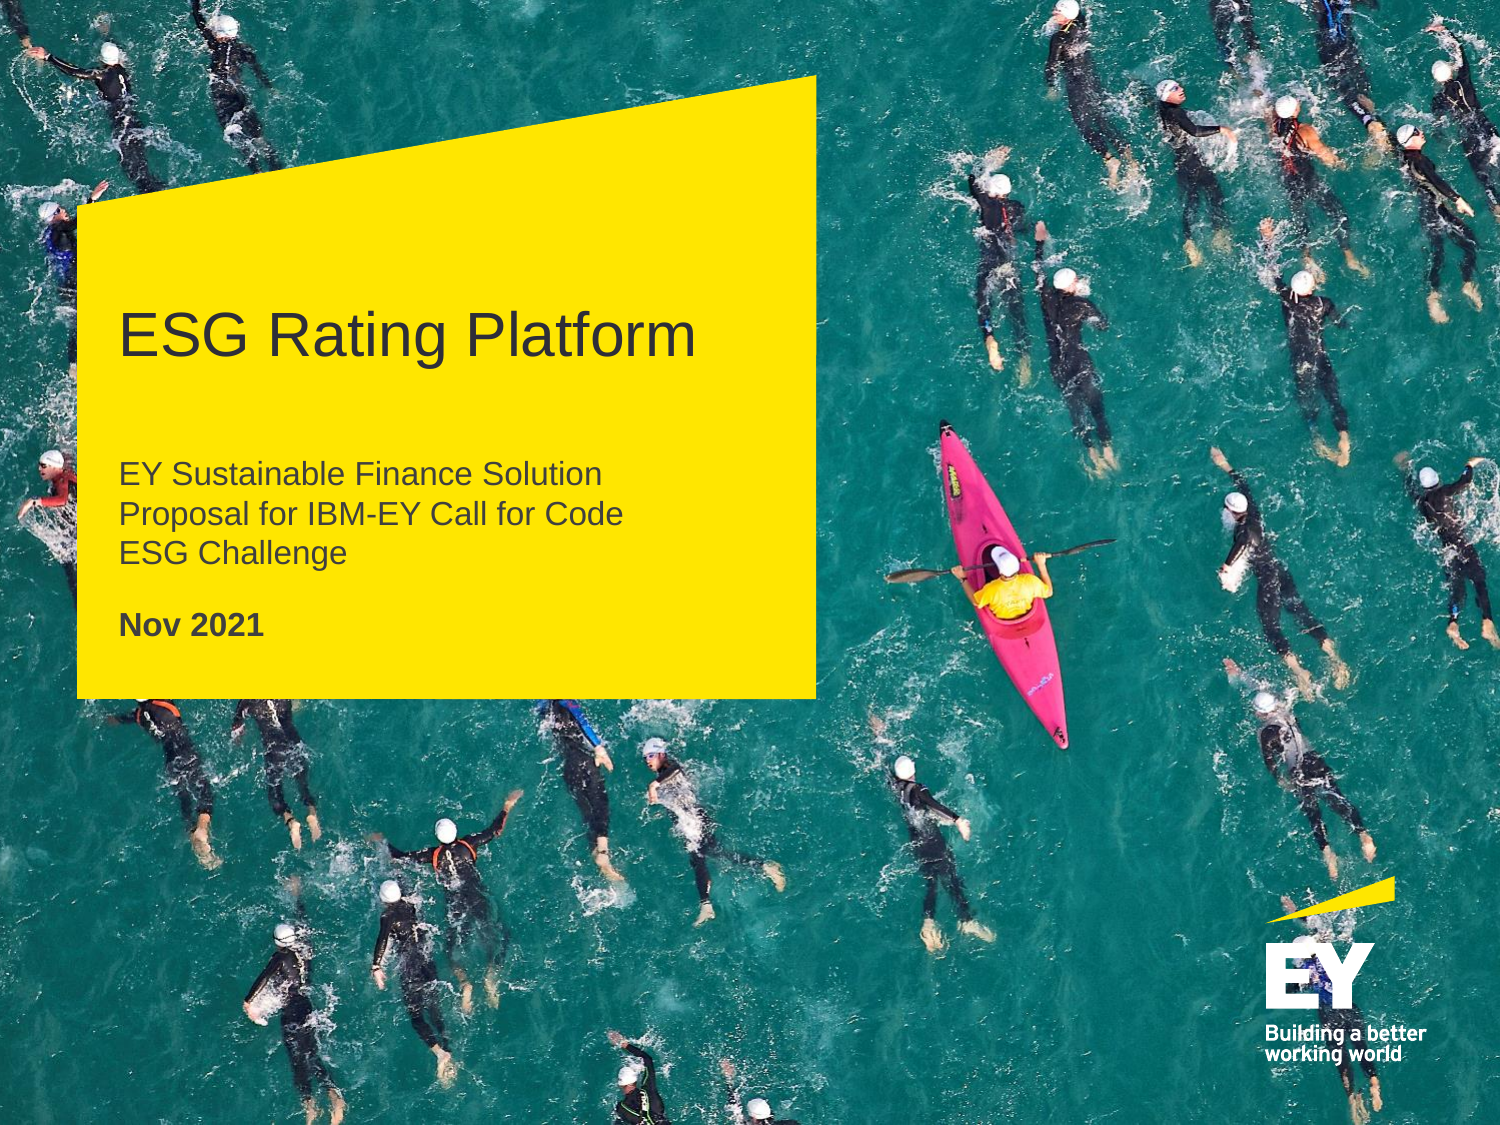

# ESG Rating Platform
EY Sustainable Finance Solution Proposal for IBM-EY Call for Code ESG Challenge
Nov 2021